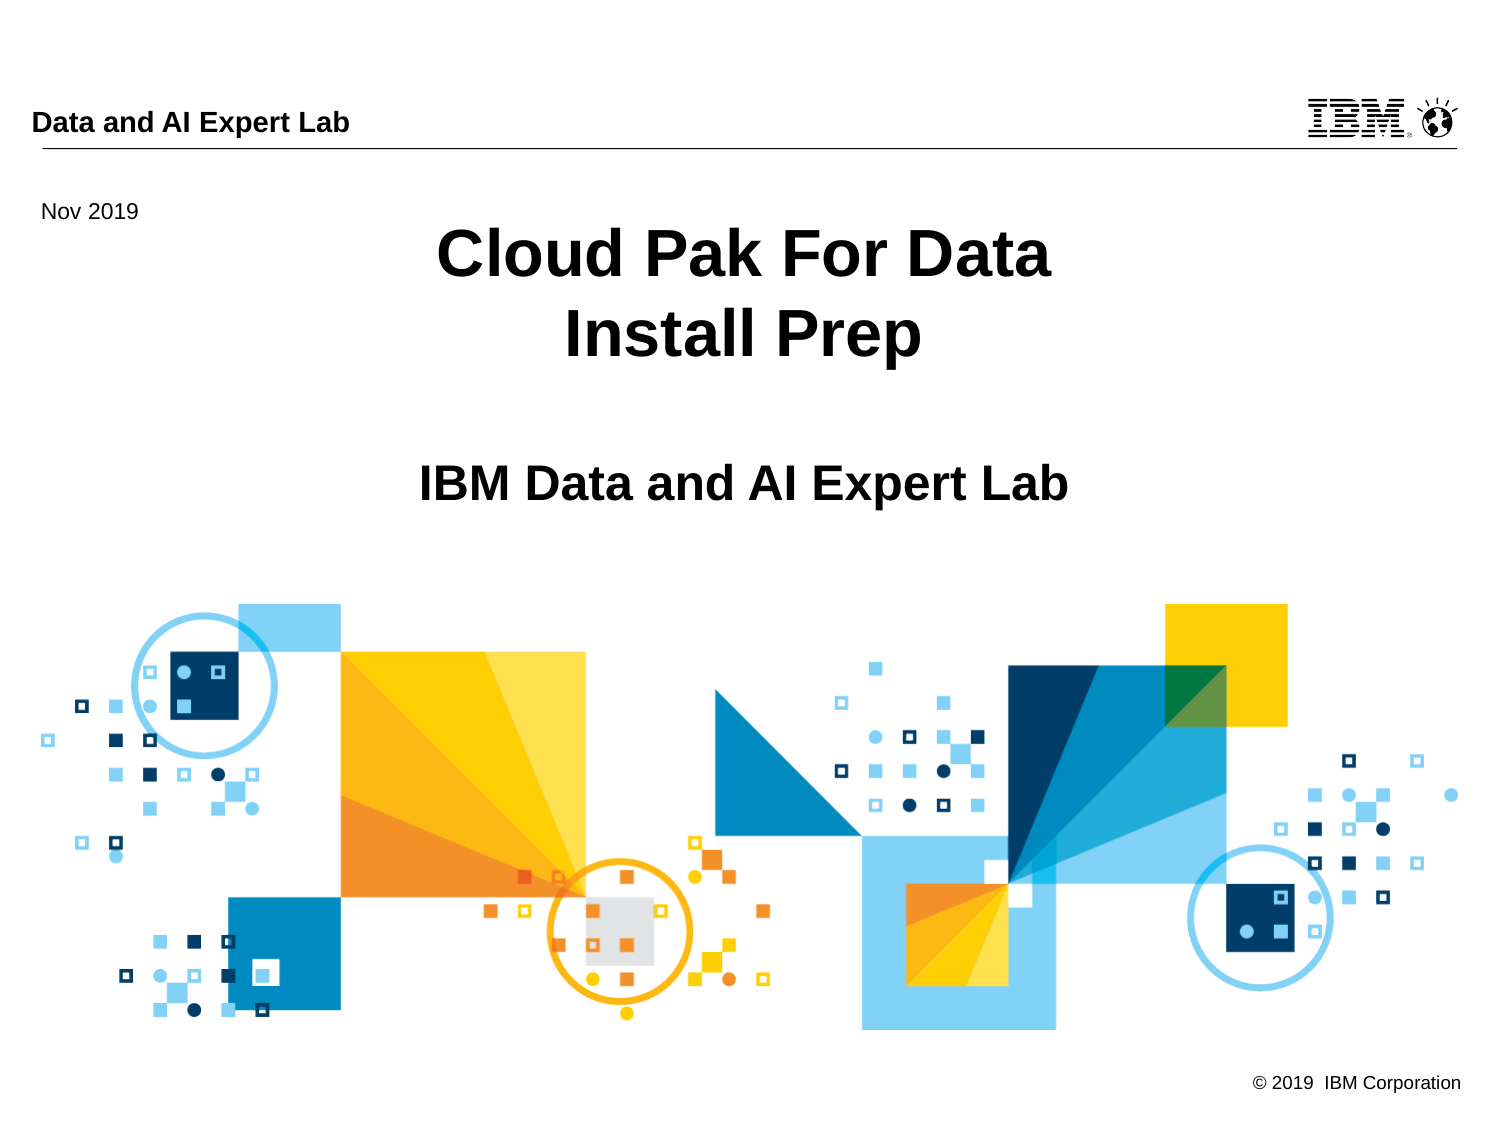

Nov 2019
# Cloud Pak For Data Install Prep IBM Data and AI Expert Lab